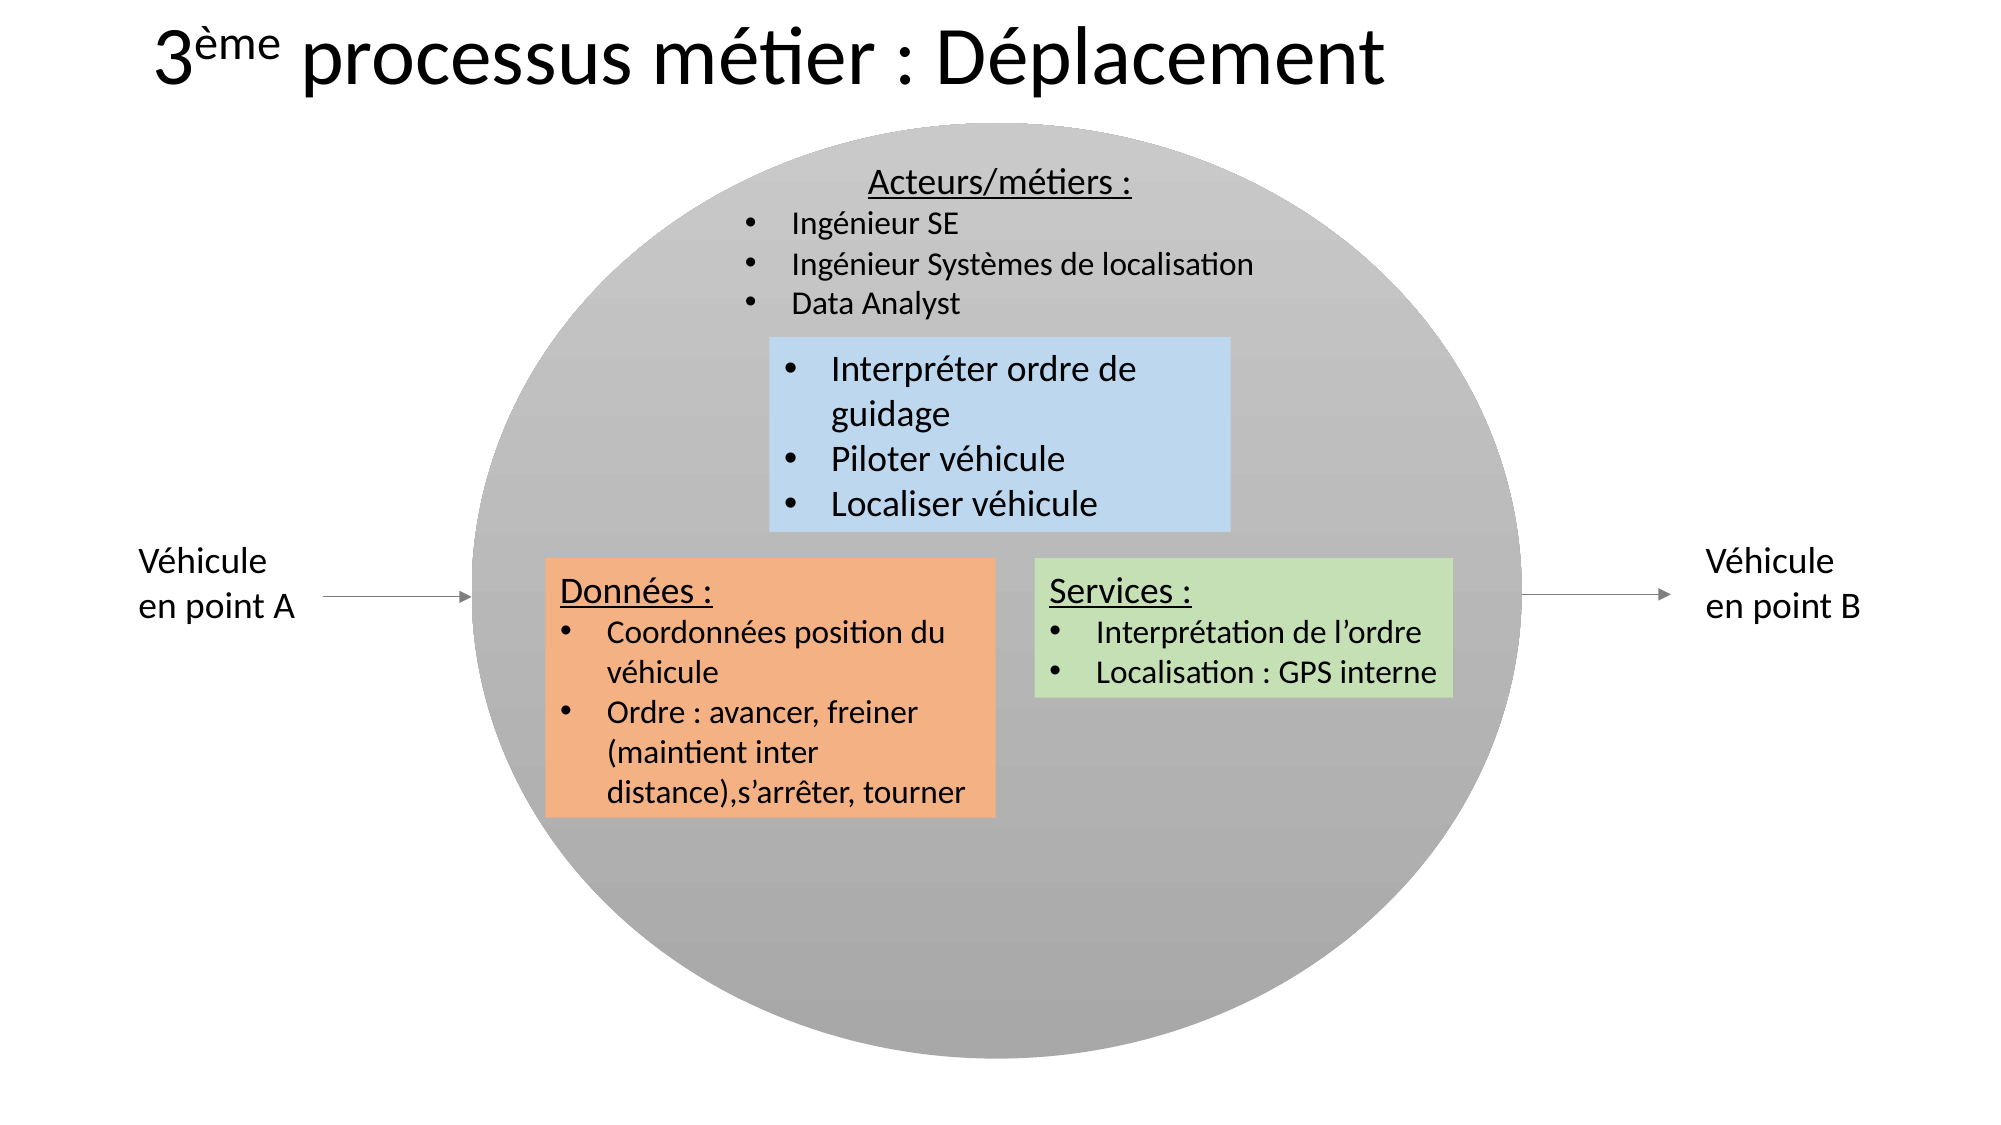

# 3ème processus métier : Déplacement

Acteurs/métiers :
Ingénieur SE
Ingénieur Systèmes de localisation
Data Analyst

Interpréter ordre de guidage
Piloter véhicule
Localiser véhicule
Véhicule
en point A
Véhicule
en point B
Données :
Coordonnées position du véhicule
Ordre : avancer, freiner (maintient inter distance),s’arrêter, tourner
Services :
Interprétation de l’ordre
Localisation : GPS interne